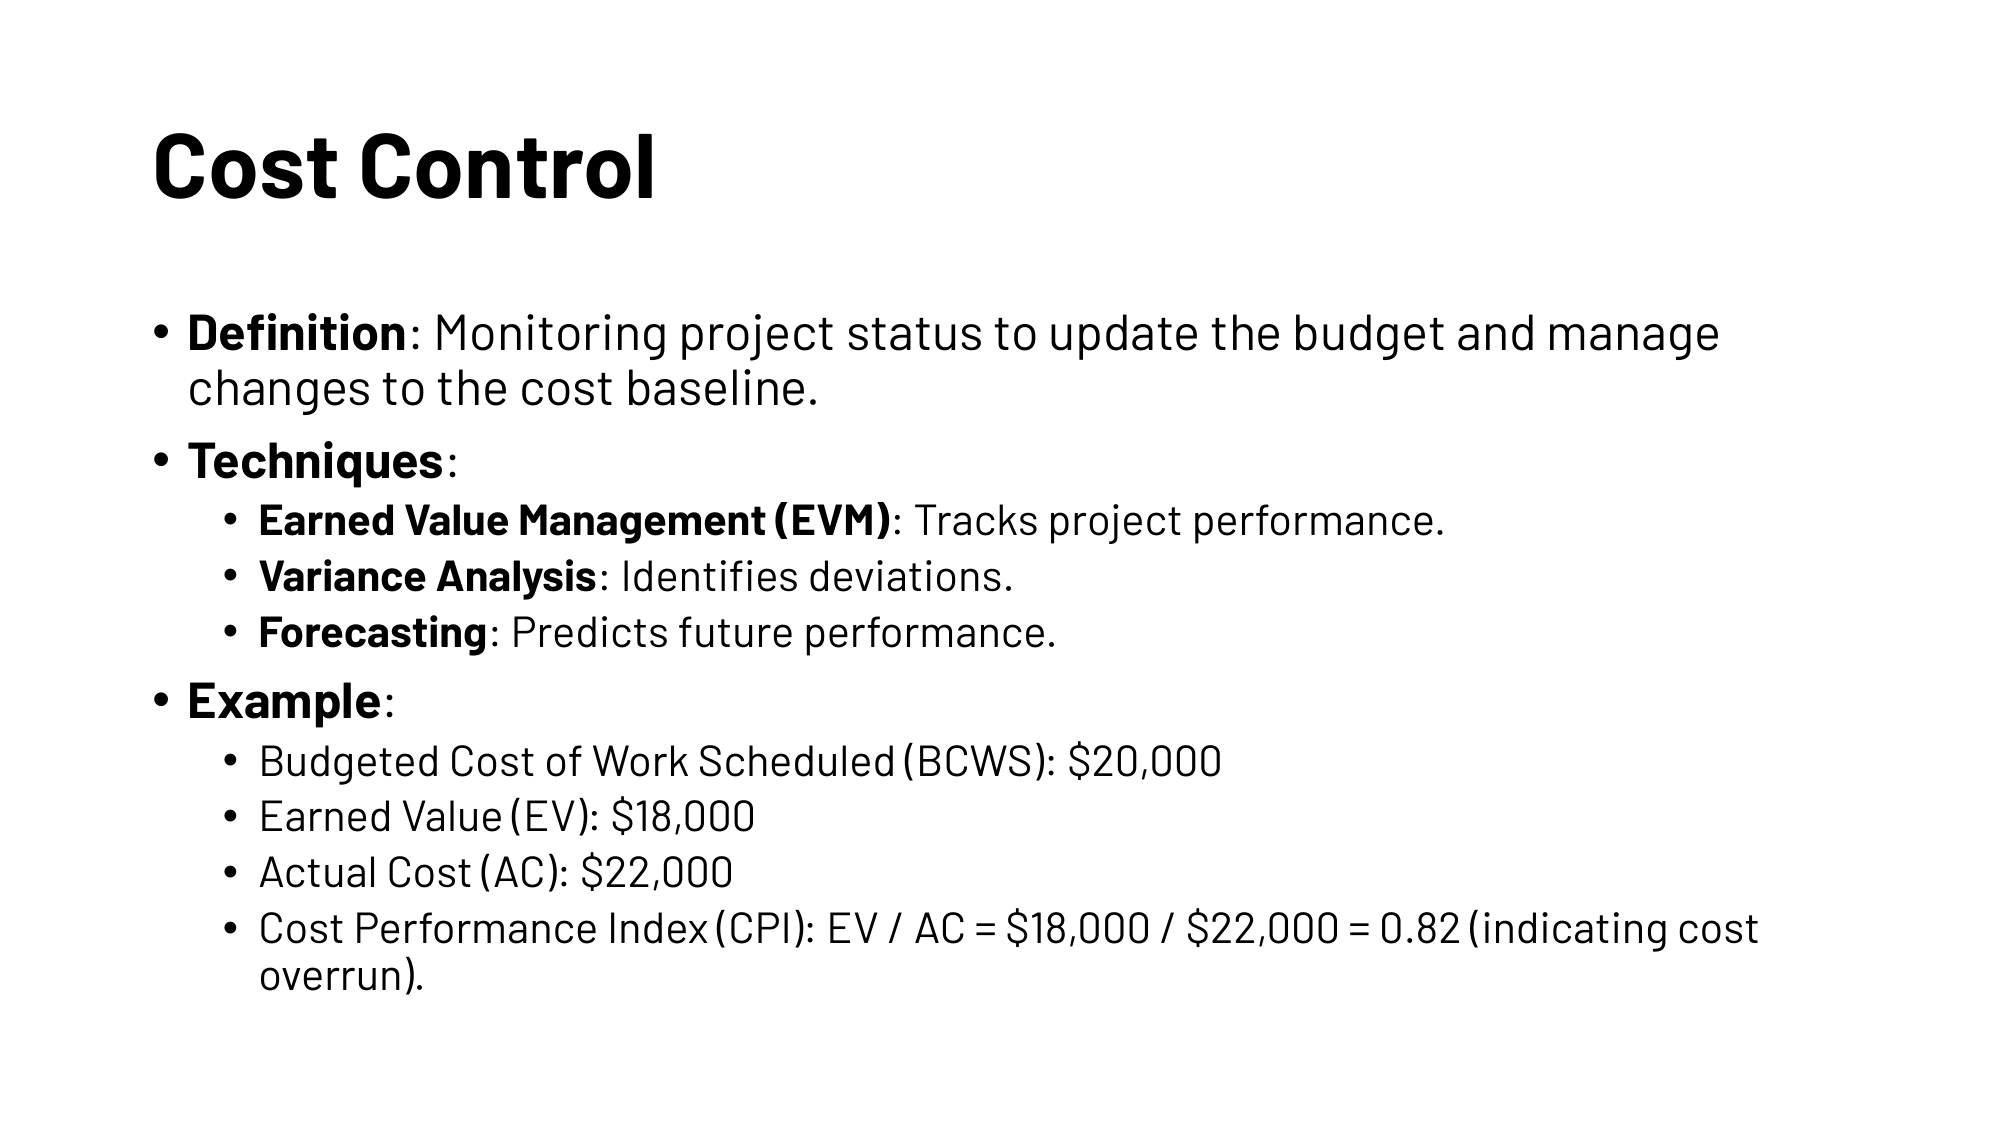

# Cost Control
Definition: Monitoring project status to update the budget and manage changes to the cost baseline.
Techniques:
Earned Value Management (EVM): Tracks project performance.
Variance Analysis: Identifies deviations.
Forecasting: Predicts future performance.
Example:
Budgeted Cost of Work Scheduled (BCWS): $20,000
Earned Value (EV): $18,000
Actual Cost (AC): $22,000
Cost Performance Index (CPI): EV / AC = $18,000 / $22,000 = 0.82 (indicating cost overrun).